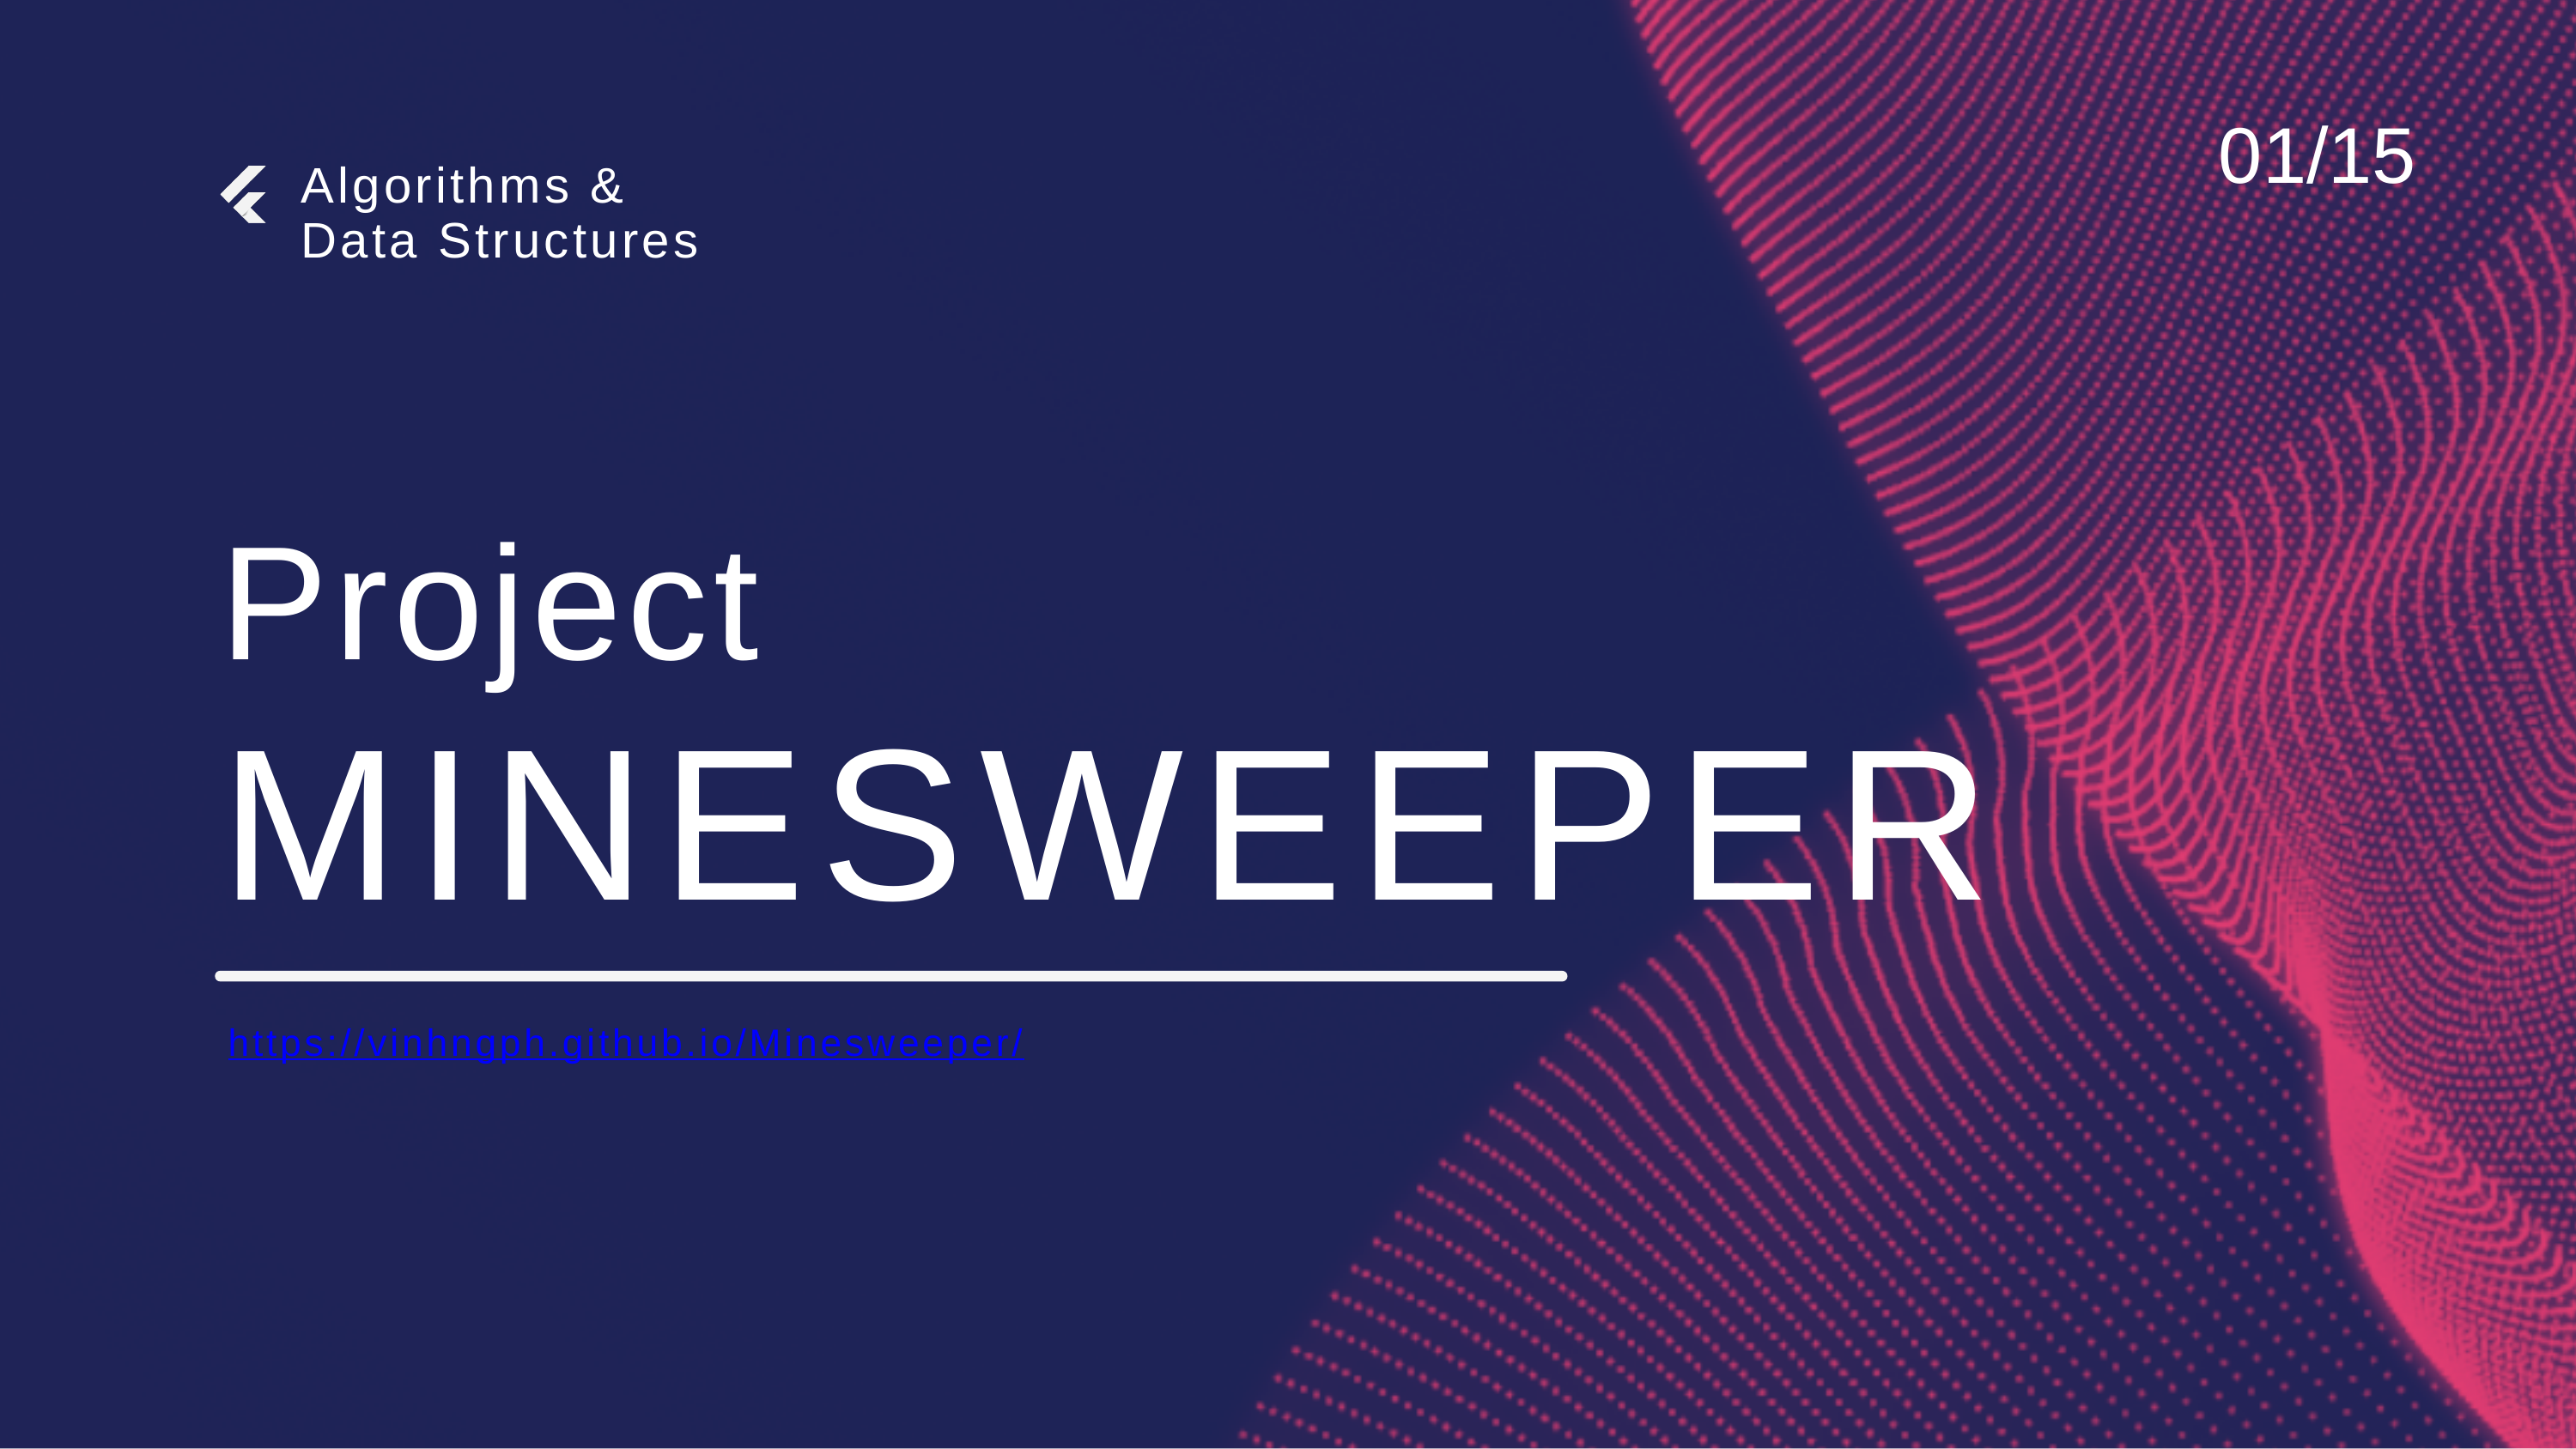

01/15
Algorithms & Data Structures

Project
MINESWEEPER

https://vinhngph.github.io/Minesweeper/